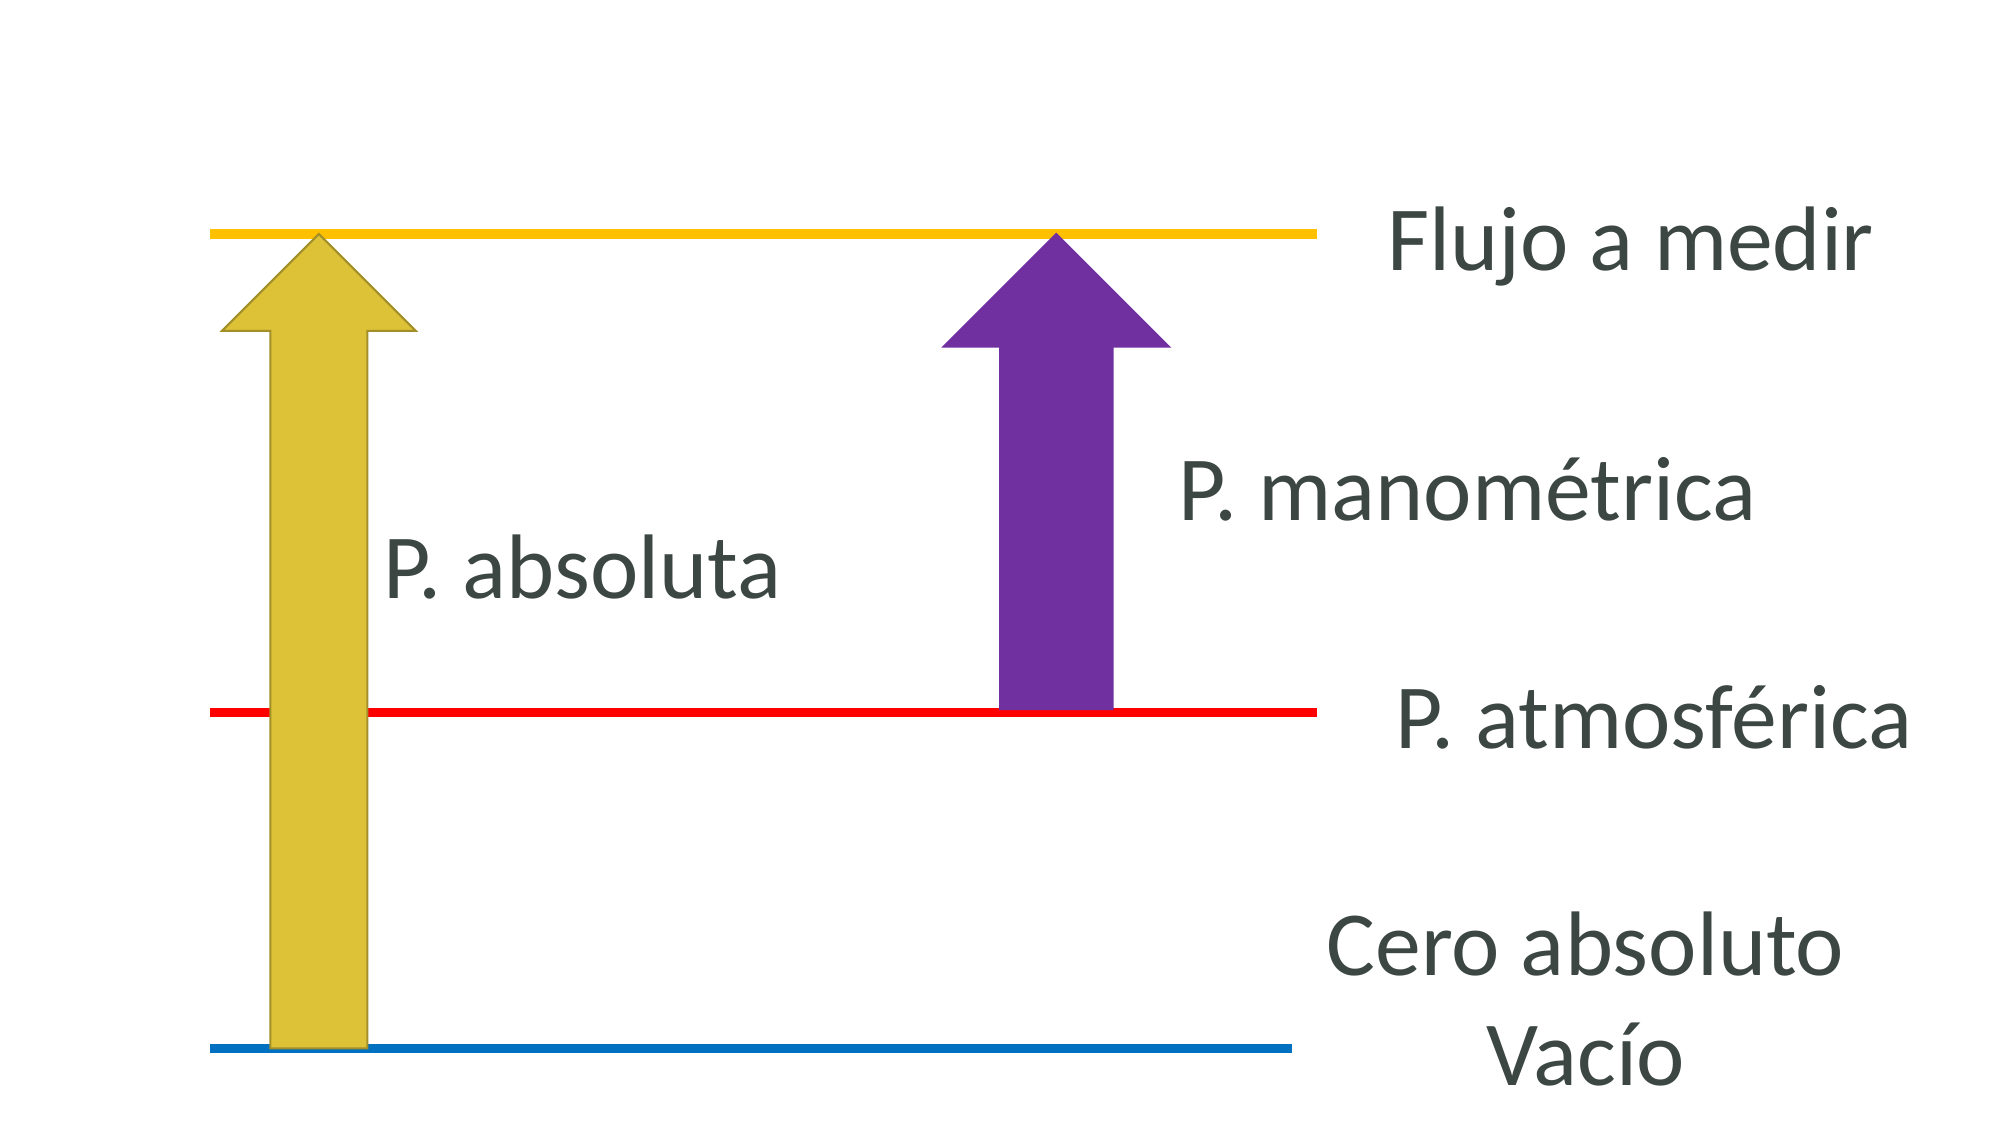

# Presión absoluta
Flujo a medir

P. manométrica
P. absoluta
P. atmosférica
Cero absoluto
Vacío